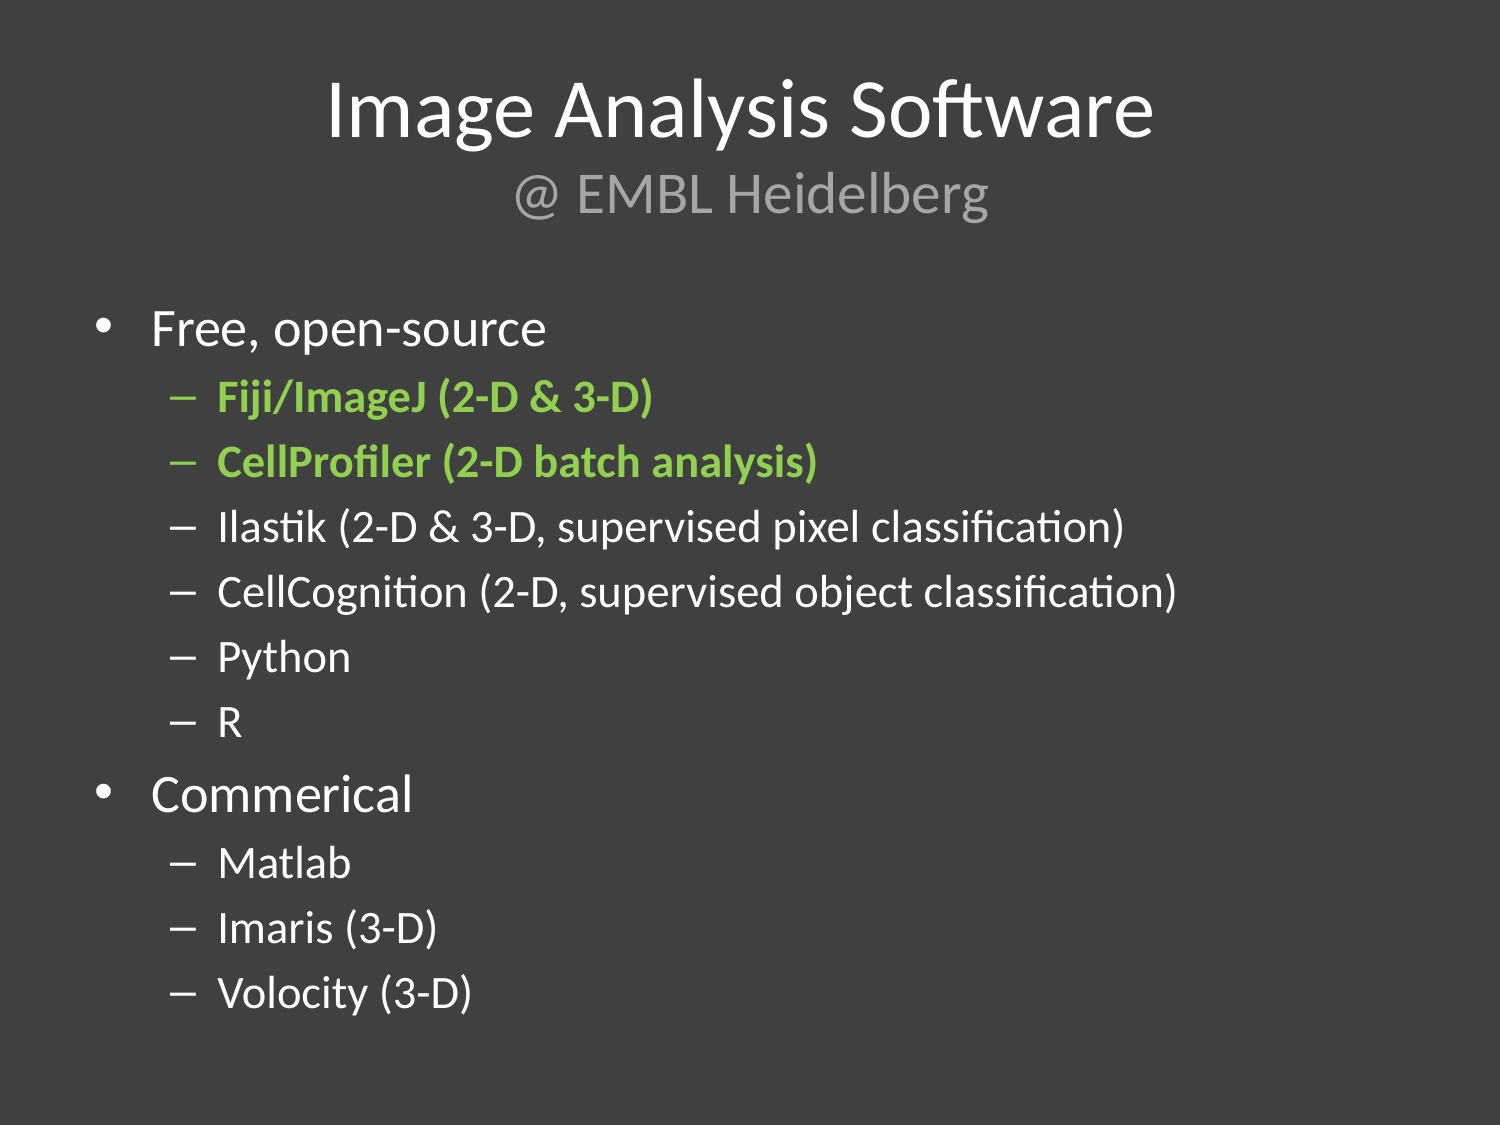

# Image Analysis Software @ EMBL Heidelberg
Free, open-source
Fiji/ImageJ (2-D & 3-D)
CellProfiler (2-D batch analysis)
Ilastik (2-D & 3-D, supervised pixel classification)
CellCognition (2-D, supervised object classification)
Python
R
Commerical
Matlab
Imaris (3-D)
Volocity (3-D)